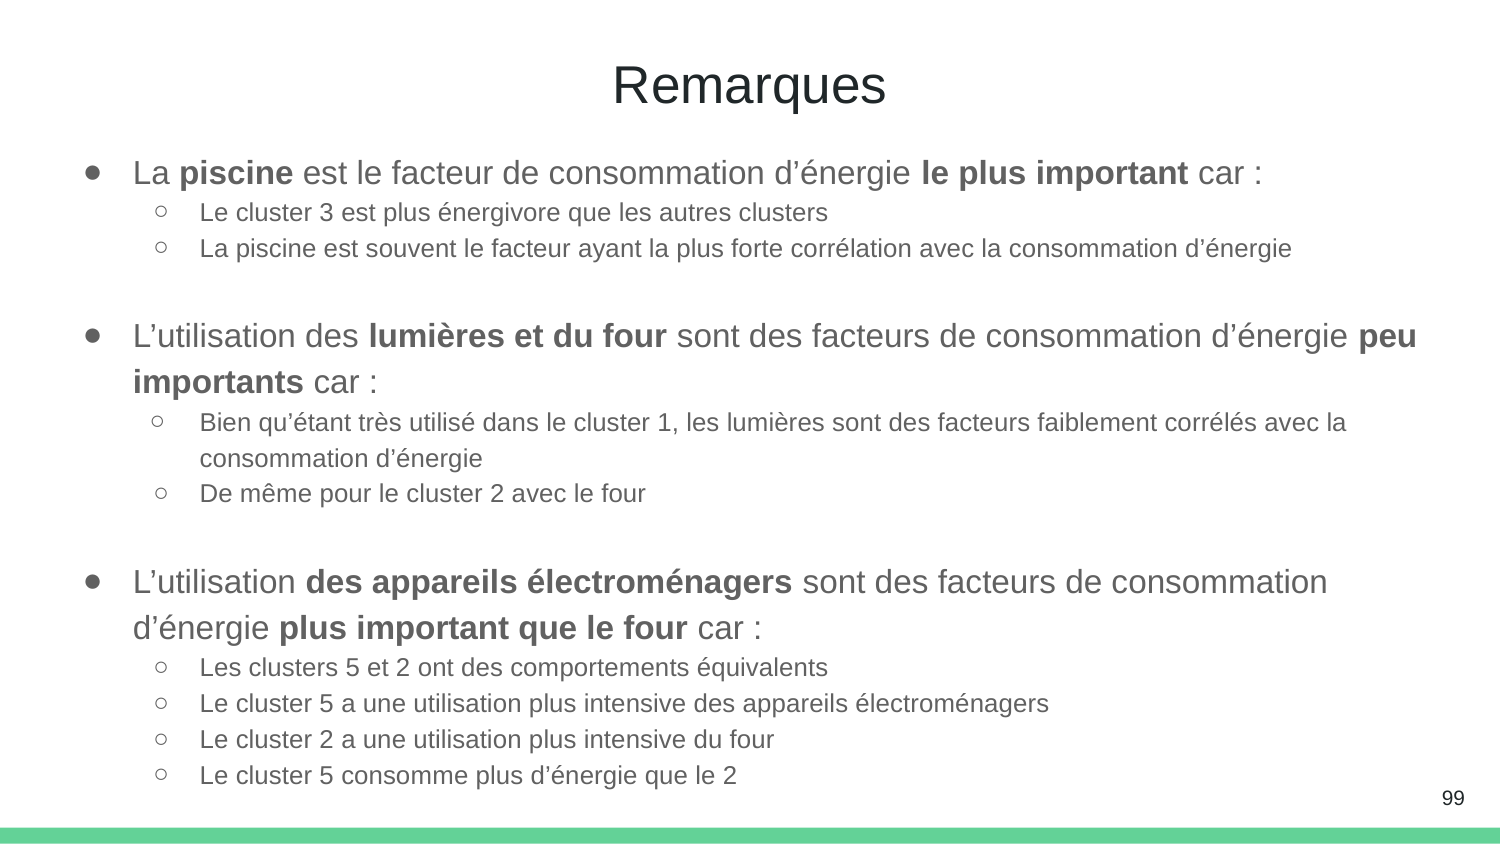

# Remarques
La piscine est le facteur de consommation d’énergie le plus important car :
Le cluster 3 est plus énergivore que les autres clusters
La piscine est souvent le facteur ayant la plus forte corrélation avec la consommation d’énergie

L’utilisation des lumières et du four sont des facteurs de consommation d’énergie peu importants car :
Bien qu’étant très utilisé dans le cluster 1, les lumières sont des facteurs faiblement corrélés avec la consommation d’énergie
De même pour le cluster 2 avec le four

L’utilisation des appareils électroménagers sont des facteurs de consommation d’énergie plus important que le four car :
Les clusters 5 et 2 ont des comportements équivalents
Le cluster 5 a une utilisation plus intensive des appareils électroménagers
Le cluster 2 a une utilisation plus intensive du four
Le cluster 5 consomme plus d’énergie que le 2
99